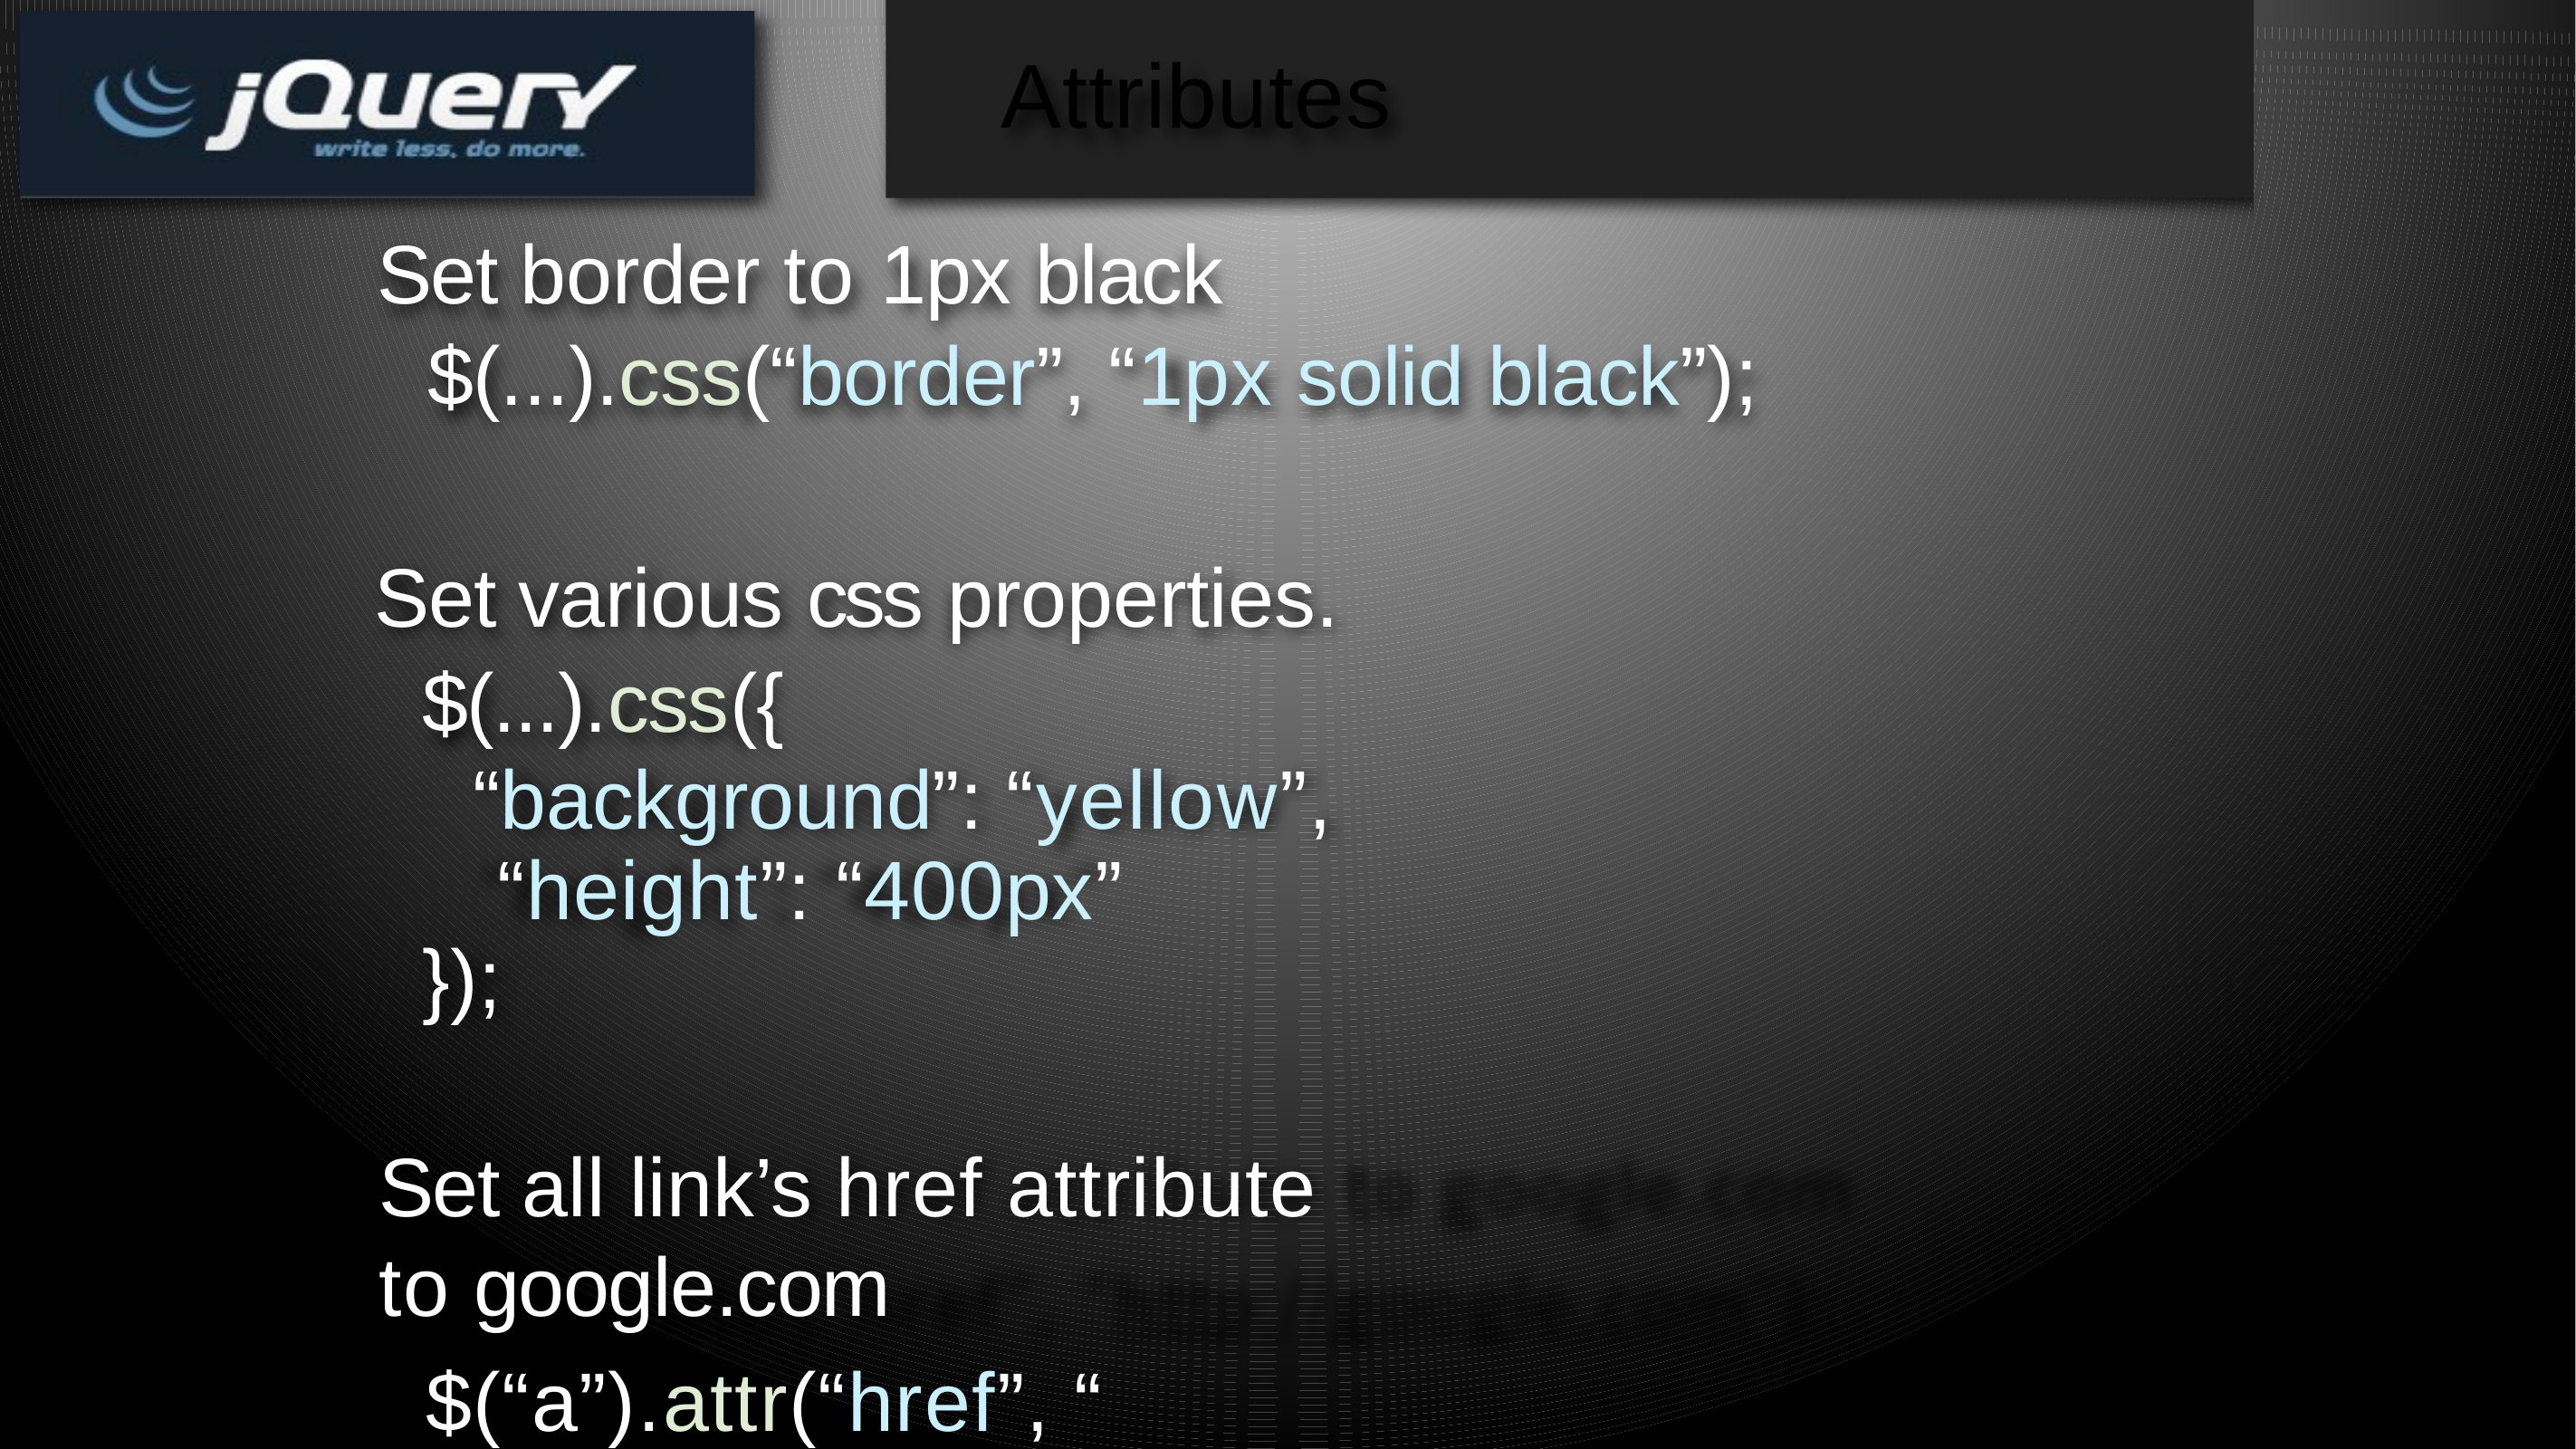

# Attributes

Set border to 1px black
$(...).css(“border”, “1px solid black”);

Set various css properties.
$(...).css({
“background”: “yellow”,  “height”: “400px”
});

Set all link’s href attribute to google.com
$(“a”).attr(“href”, “http://google.com”);